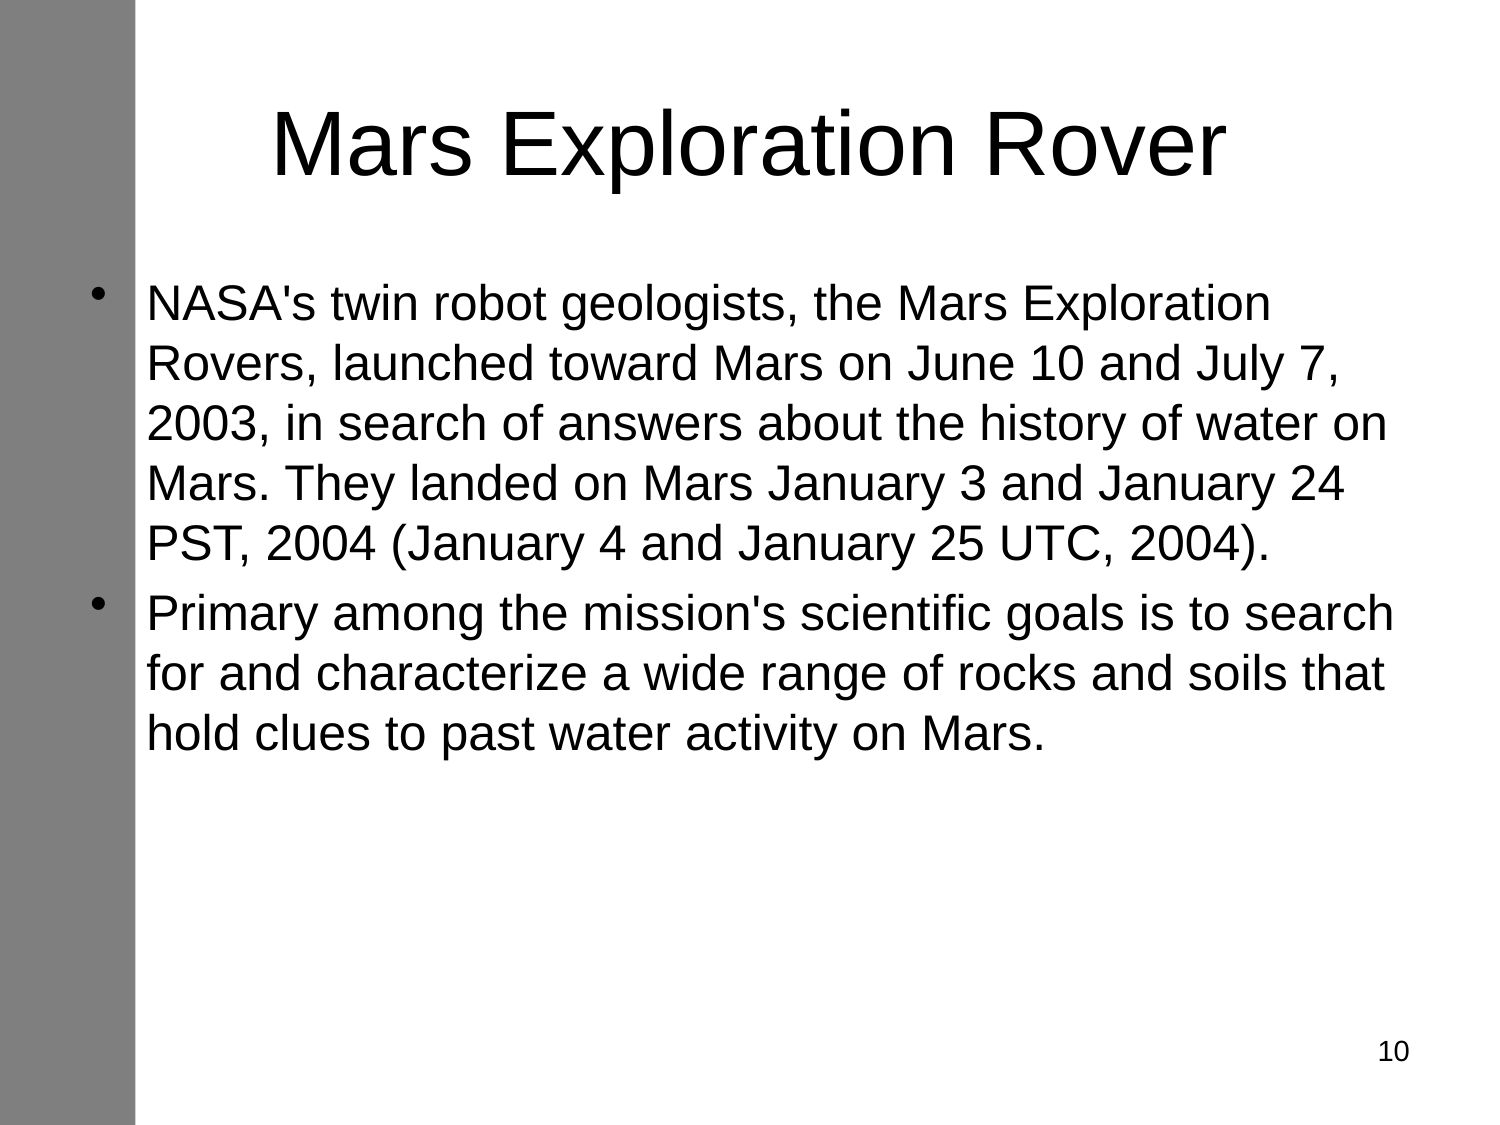

# Mars Exploration Rover
NASA's twin robot geologists, the Mars Exploration Rovers, launched toward Mars on June 10 and July 7, 2003, in search of answers about the history of water on Mars. They landed on Mars January 3 and January 24 PST, 2004 (January 4 and January 25 UTC, 2004).
Primary among the mission's scientific goals is to search for and characterize a wide range of rocks and soils that hold clues to past water activity on Mars.
10